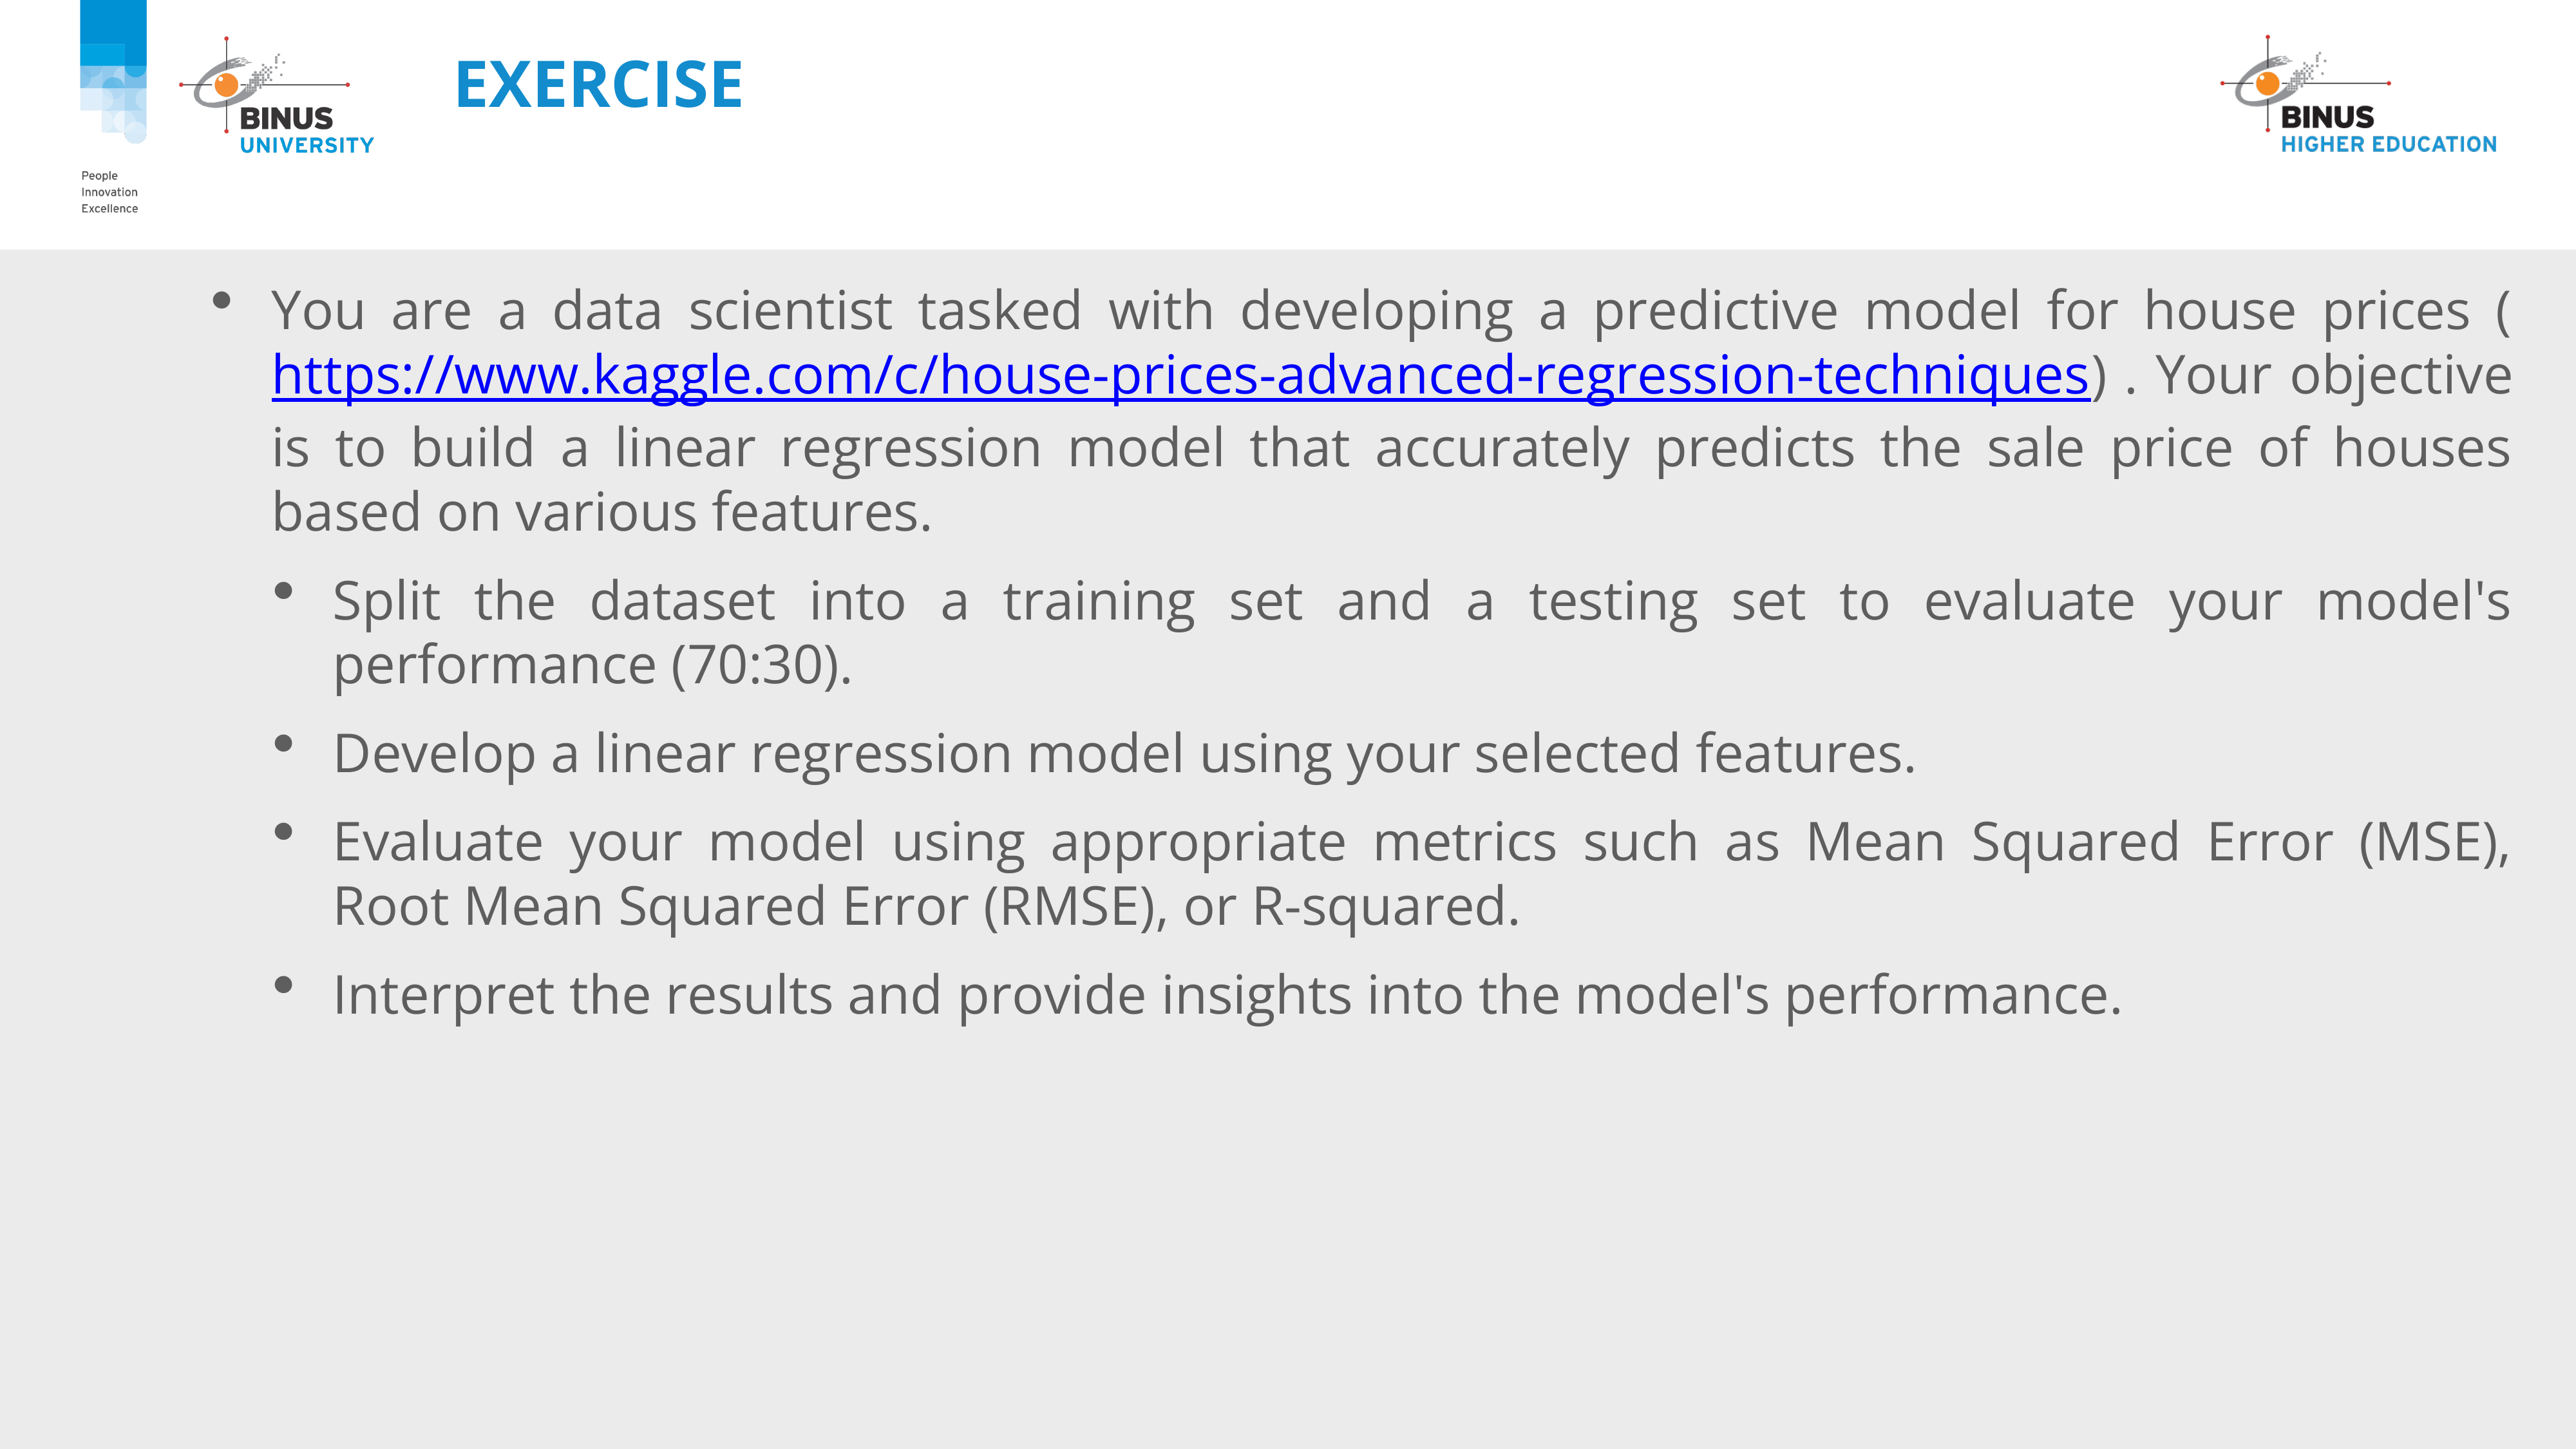

# Exercise
You are a data scientist tasked with developing a predictive model for house prices (https://www.kaggle.com/c/house-prices-advanced-regression-techniques) . Your objective is to build a linear regression model that accurately predicts the sale price of houses based on various features.
Split the dataset into a training set and a testing set to evaluate your model's performance (70:30).
Develop a linear regression model using your selected features.
Evaluate your model using appropriate metrics such as Mean Squared Error (MSE), Root Mean Squared Error (RMSE), or R-squared.
Interpret the results and provide insights into the model's performance.